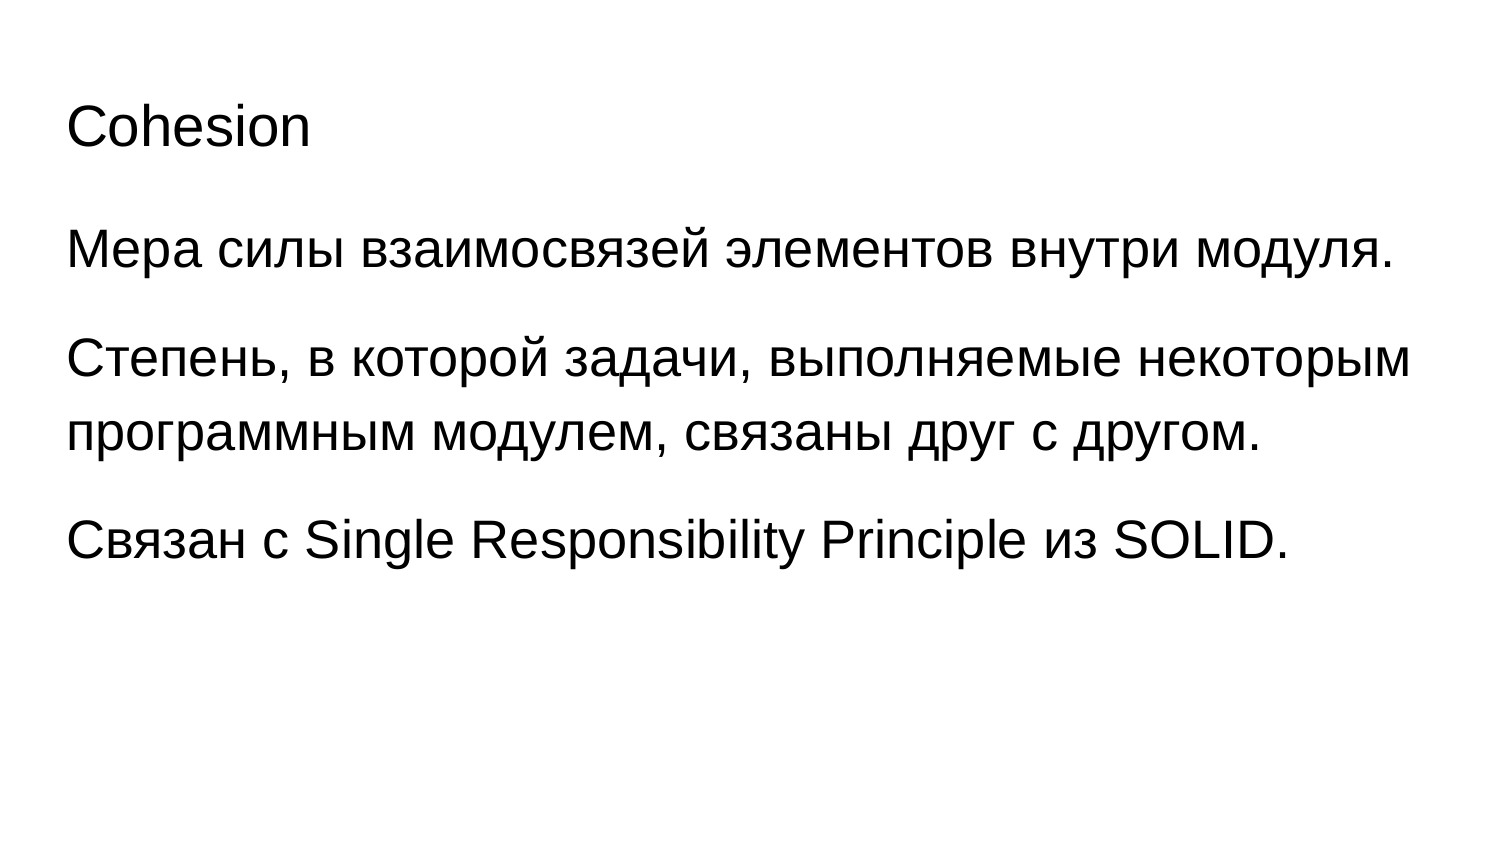

# Cohesion
Мера силы взаимосвязей элементов внутри модуля.
Степень, в которой задачи, выполняемые некоторым программным модулем, связаны друг с другом.
Связан с Single Responsibility Principle из SOLID.